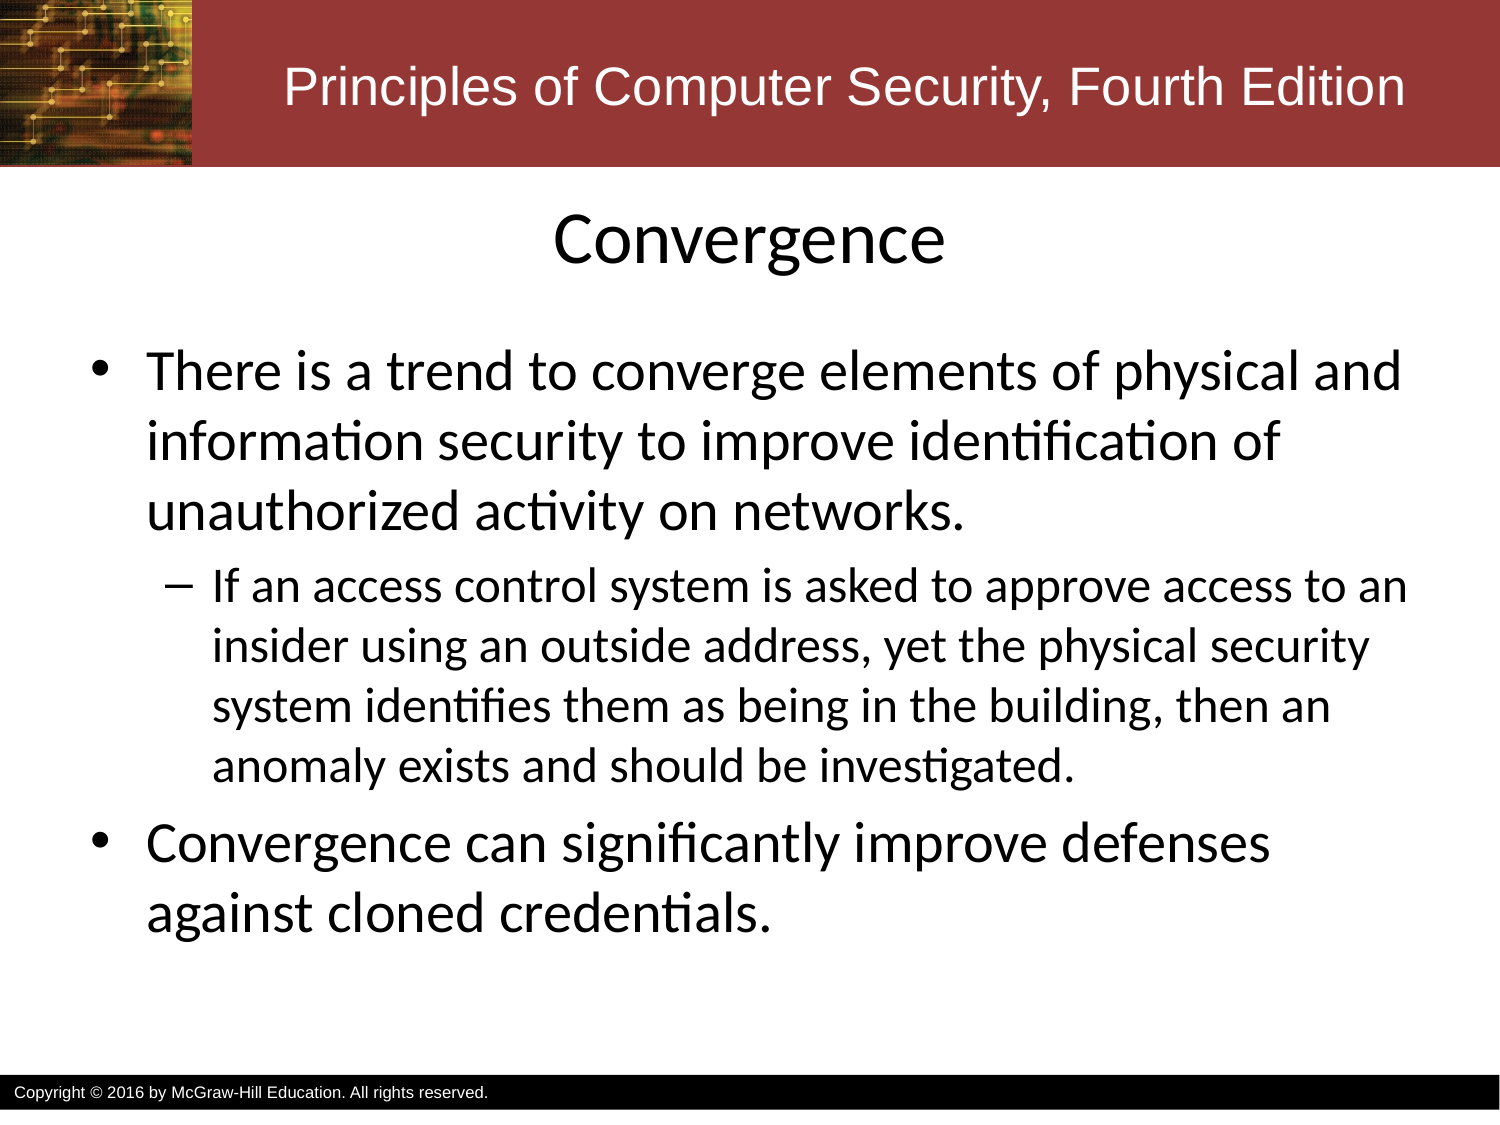

# Convergence
There is a trend to converge elements of physical and information security to improve identification of unauthorized activity on networks.
If an access control system is asked to approve access to an insider using an outside address, yet the physical security system identifies them as being in the building, then an anomaly exists and should be investigated.
Convergence can significantly improve defenses against cloned credentials.